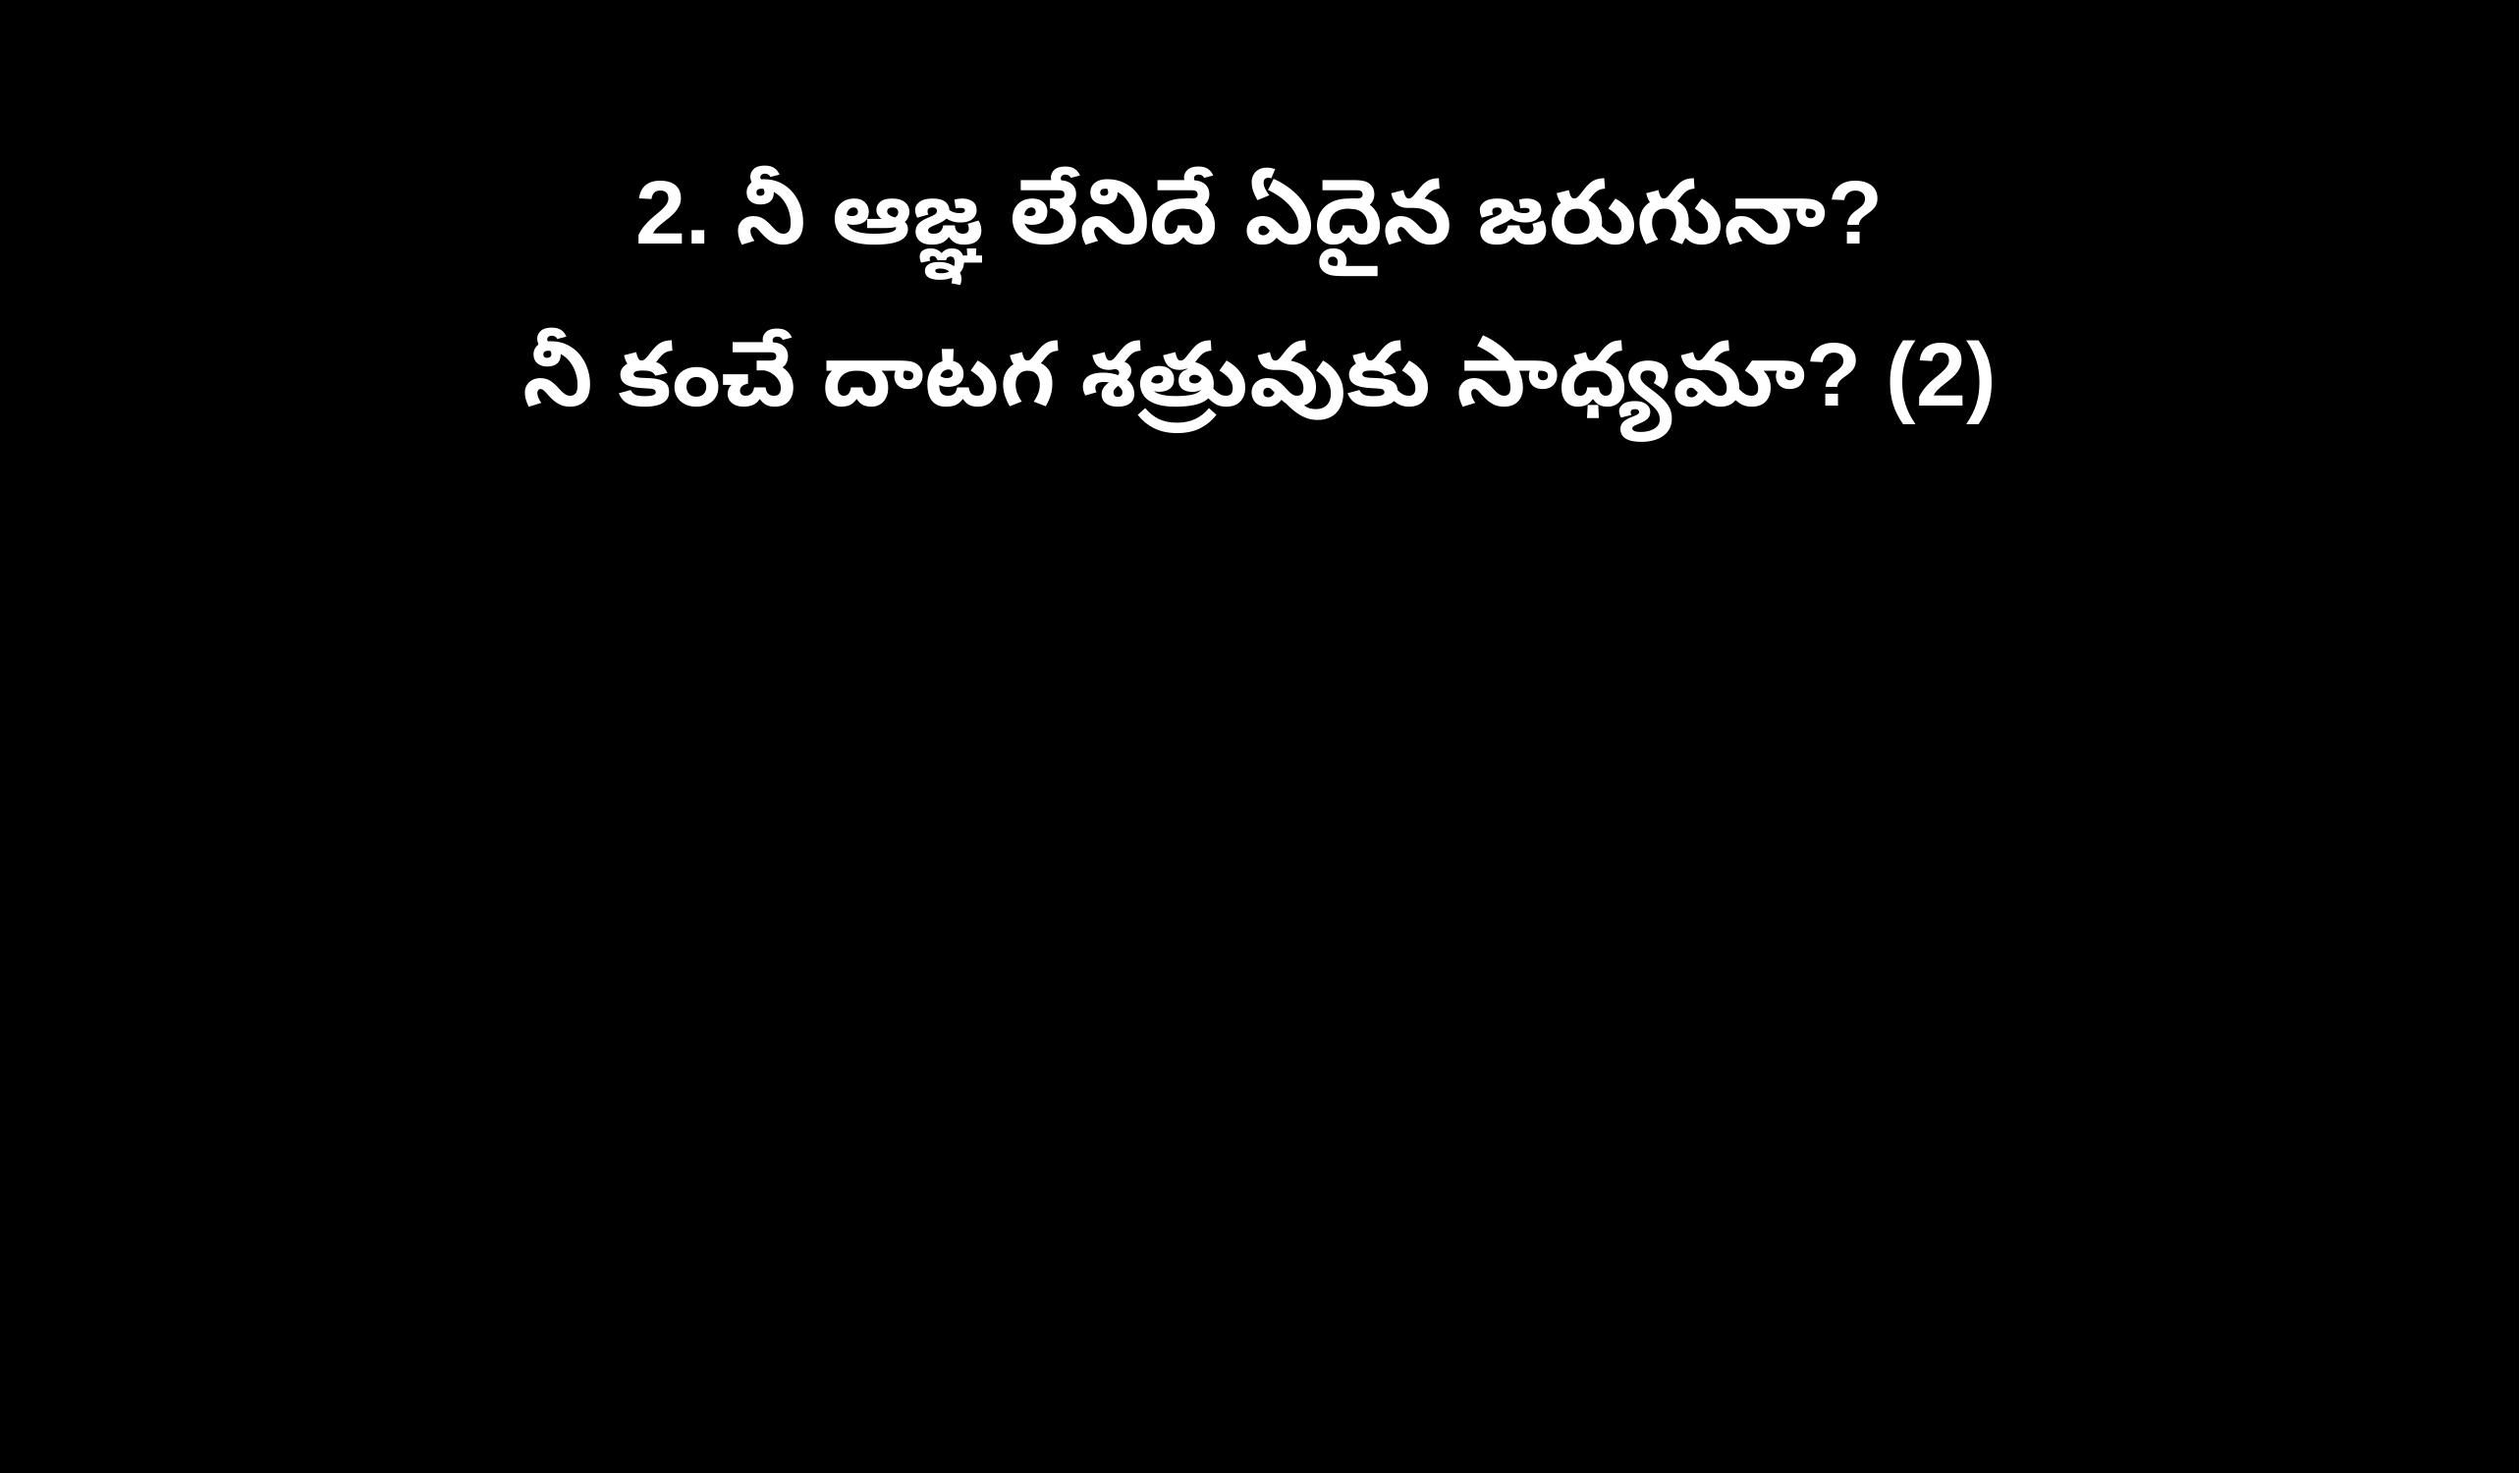

2. నీ ఆజ్ఞ లేనిదే ఏదైన జరుగునా?
నీ కంచే దాటగ శత్రువుకు సాధ్యమా? (2)